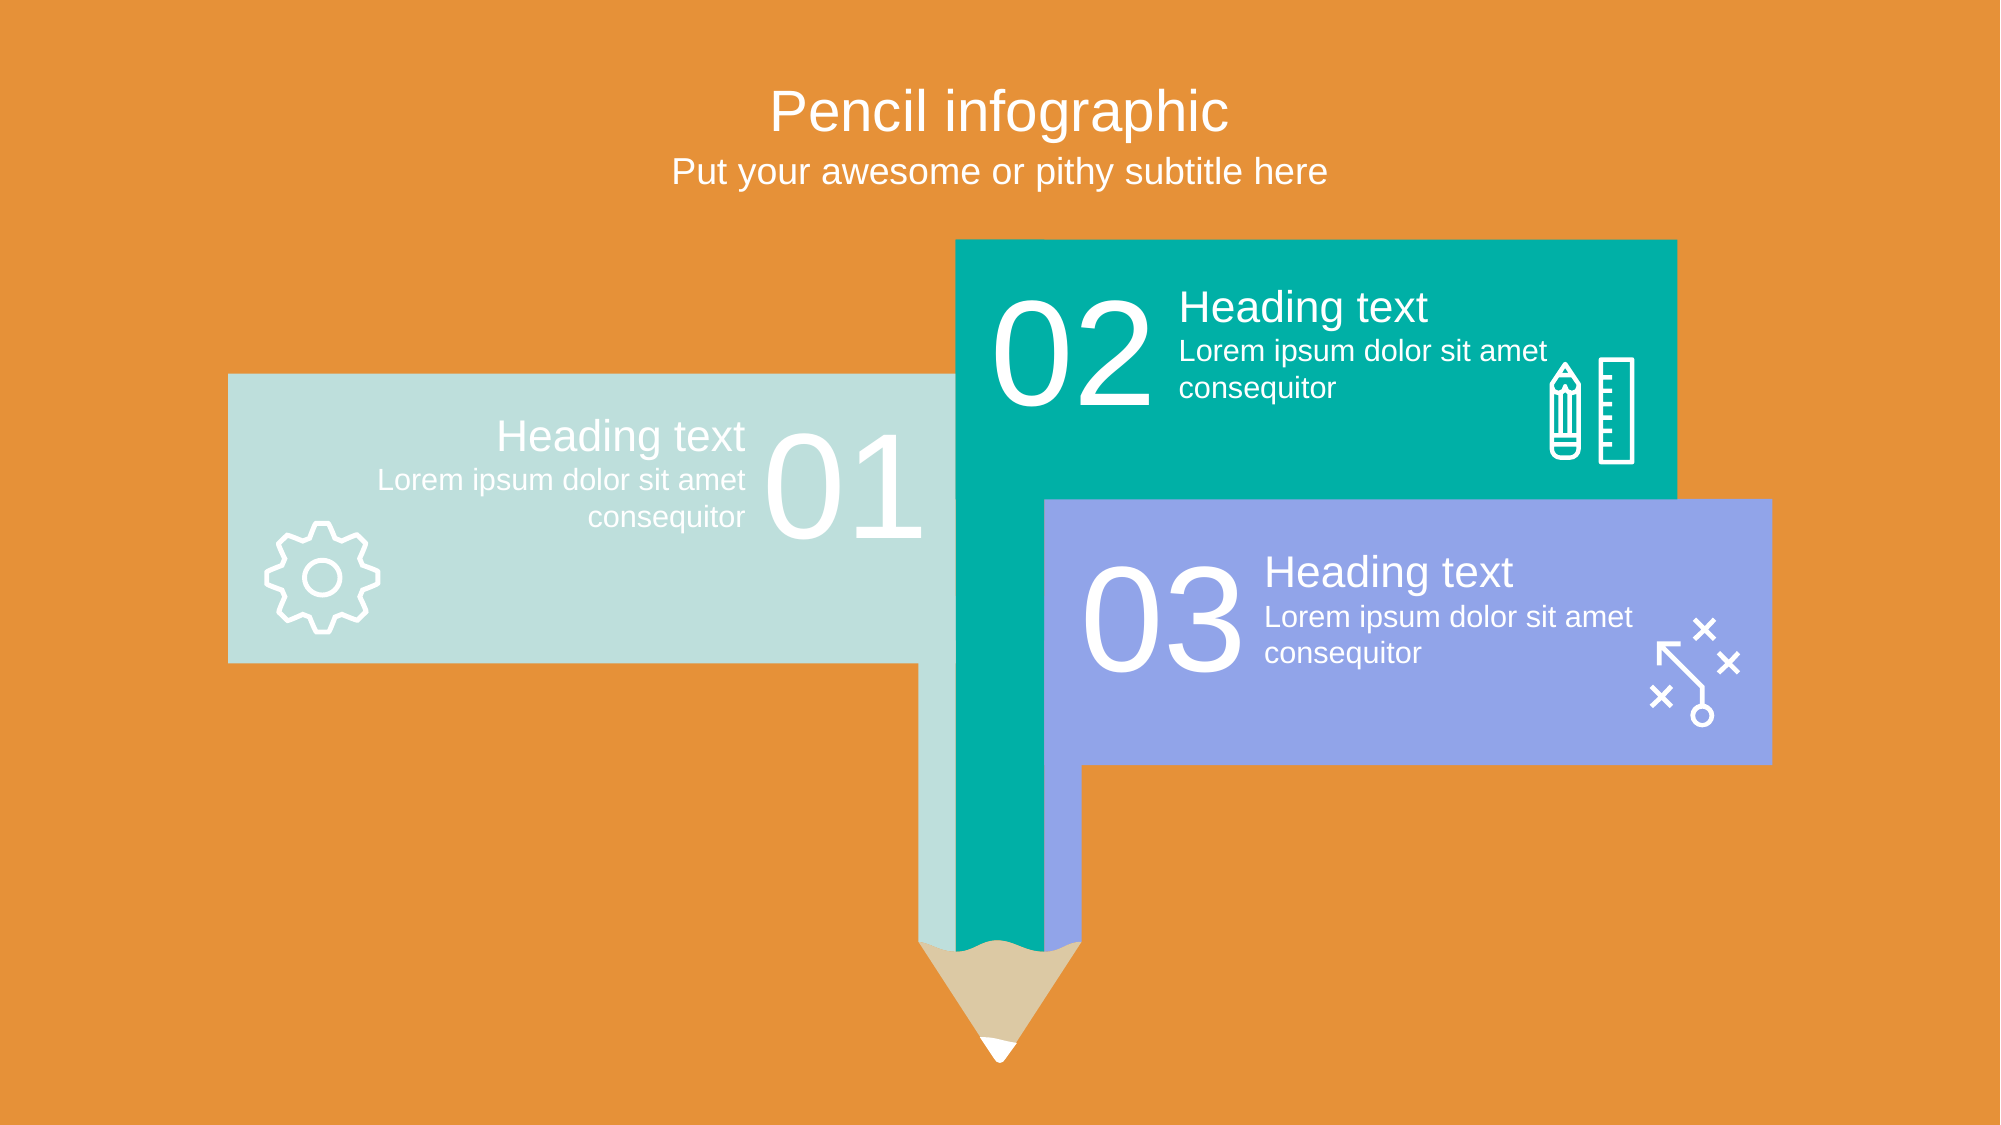

# Pencil infographic
Put your awesome or pithy subtitle here

02
Heading text
Lorem ipsum dolor sit amet consequitor

01
Heading text
Lorem ipsum dolor sit amet consequitor

03
Heading text
Lorem ipsum dolor sit amet consequitor